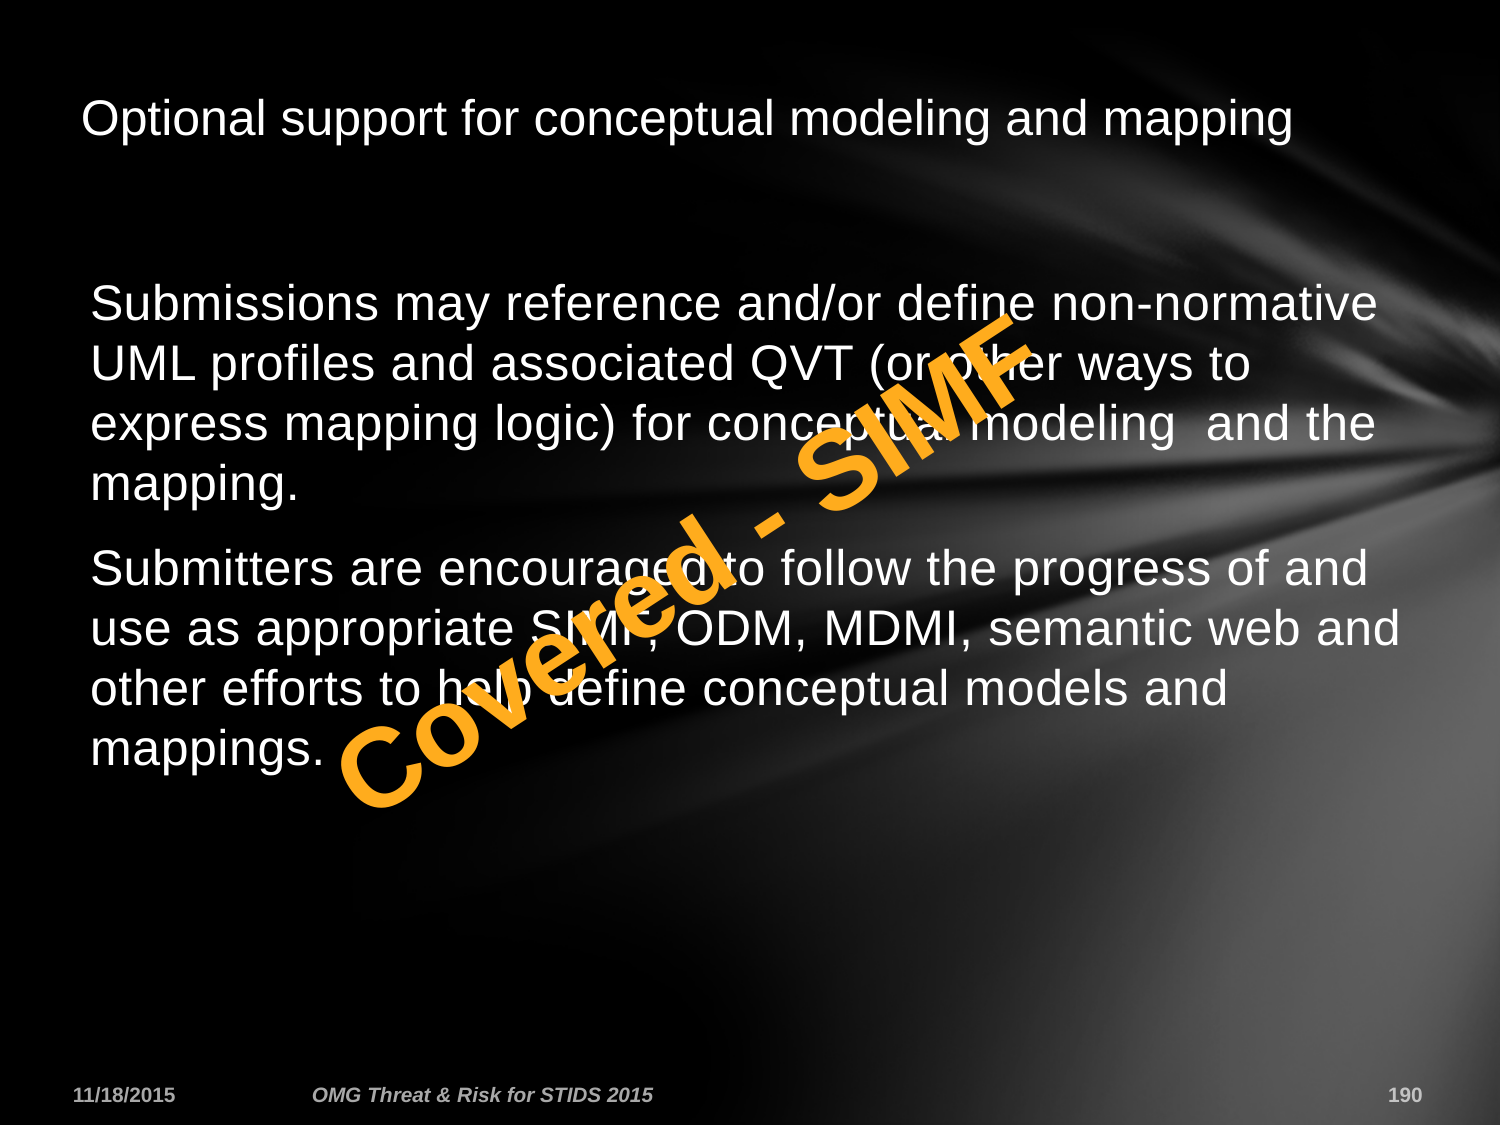

# Optional support for conceptual modeling and mapping
Submissions may reference and/or define non-normative UML profiles and associated QVT (or other ways to express mapping logic) for conceptual modeling  and the mapping.
Submitters are encouraged to follow the progress of and use as appropriate SIMF, ODM, MDMI, semantic web and other efforts to help define conceptual models and mappings.

Covered - SIMF
11/18/2015
OMG Threat & Risk for STIDS 2015
190